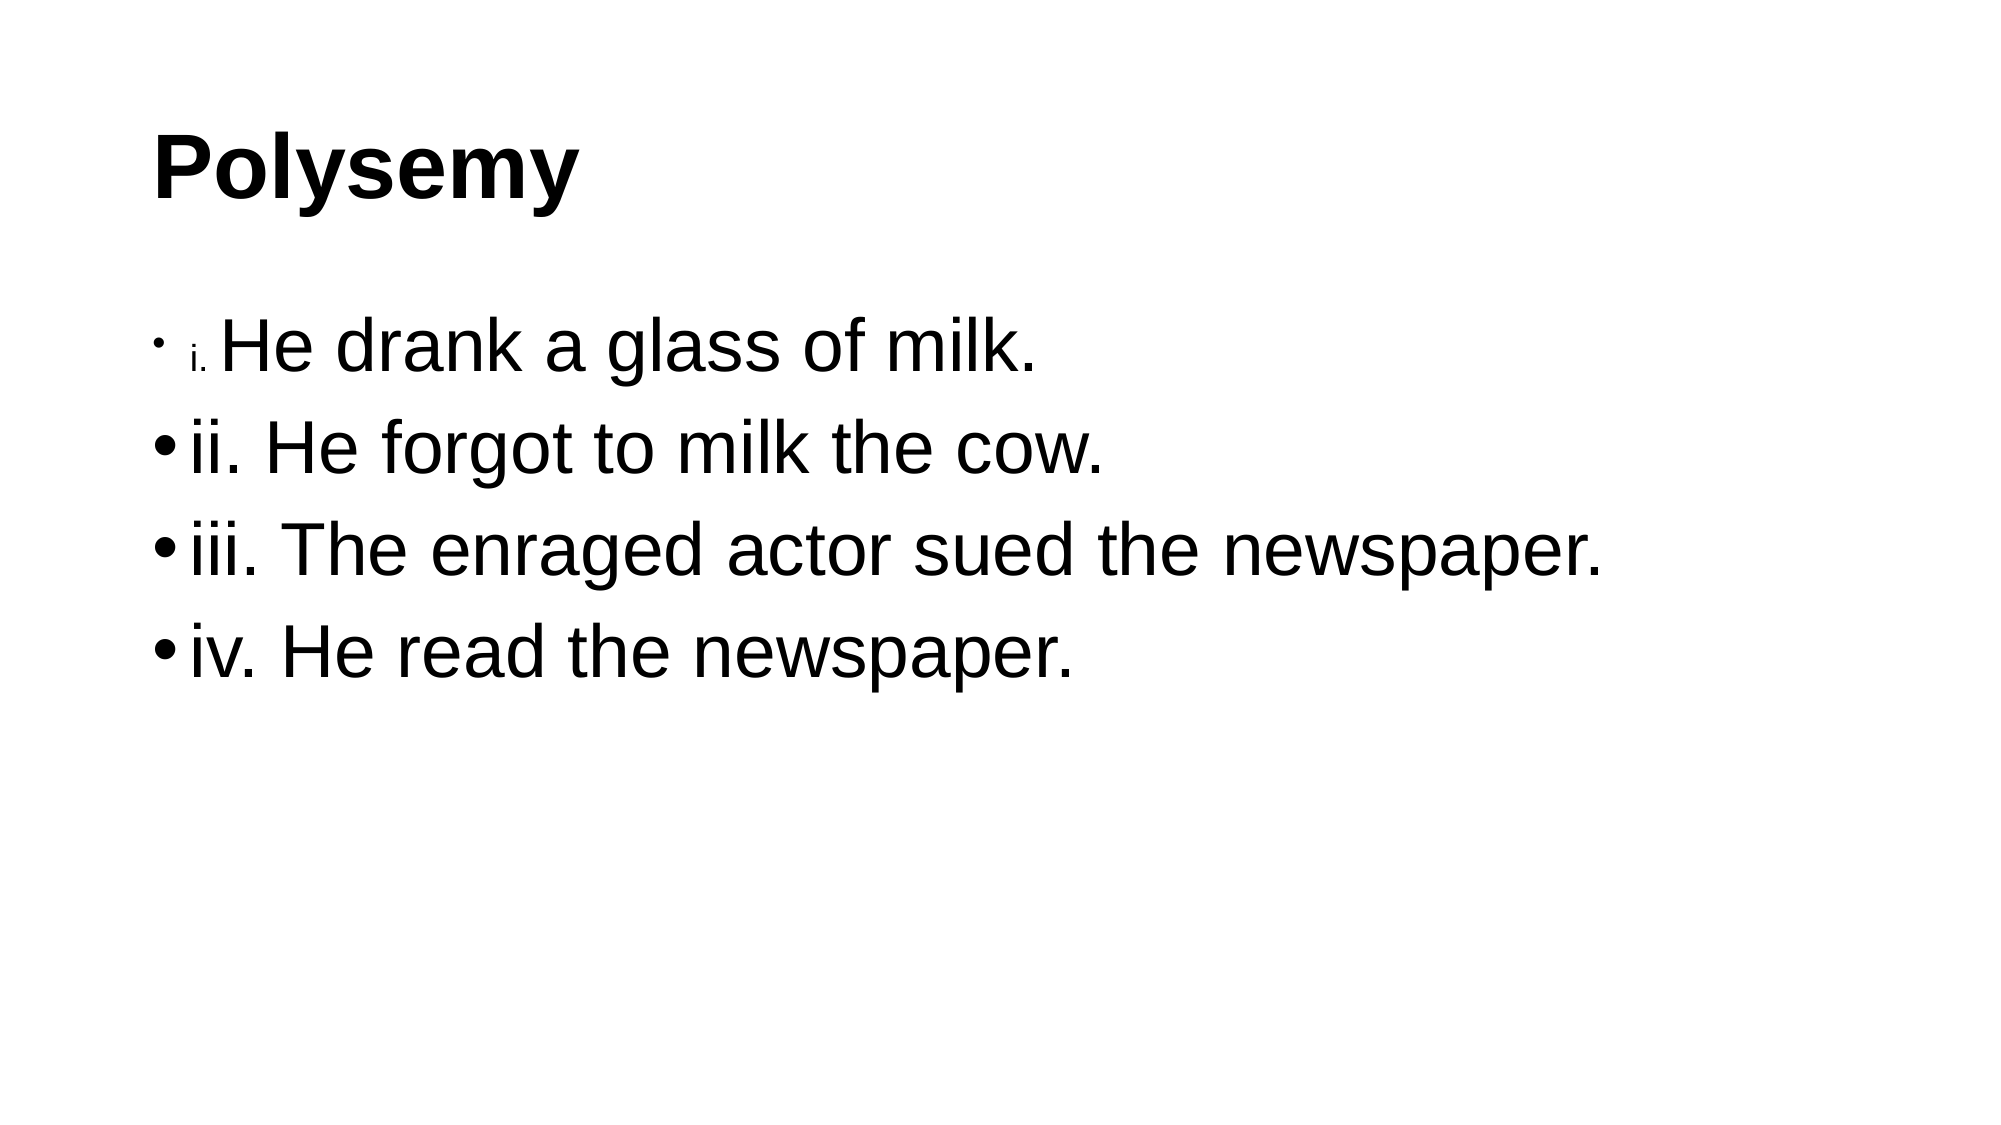

# Polysemy
i. He drank a glass of milk.
ii. He forgot to milk the cow.
iii. The enraged actor sued the newspaper.
iv. He read the newspaper.